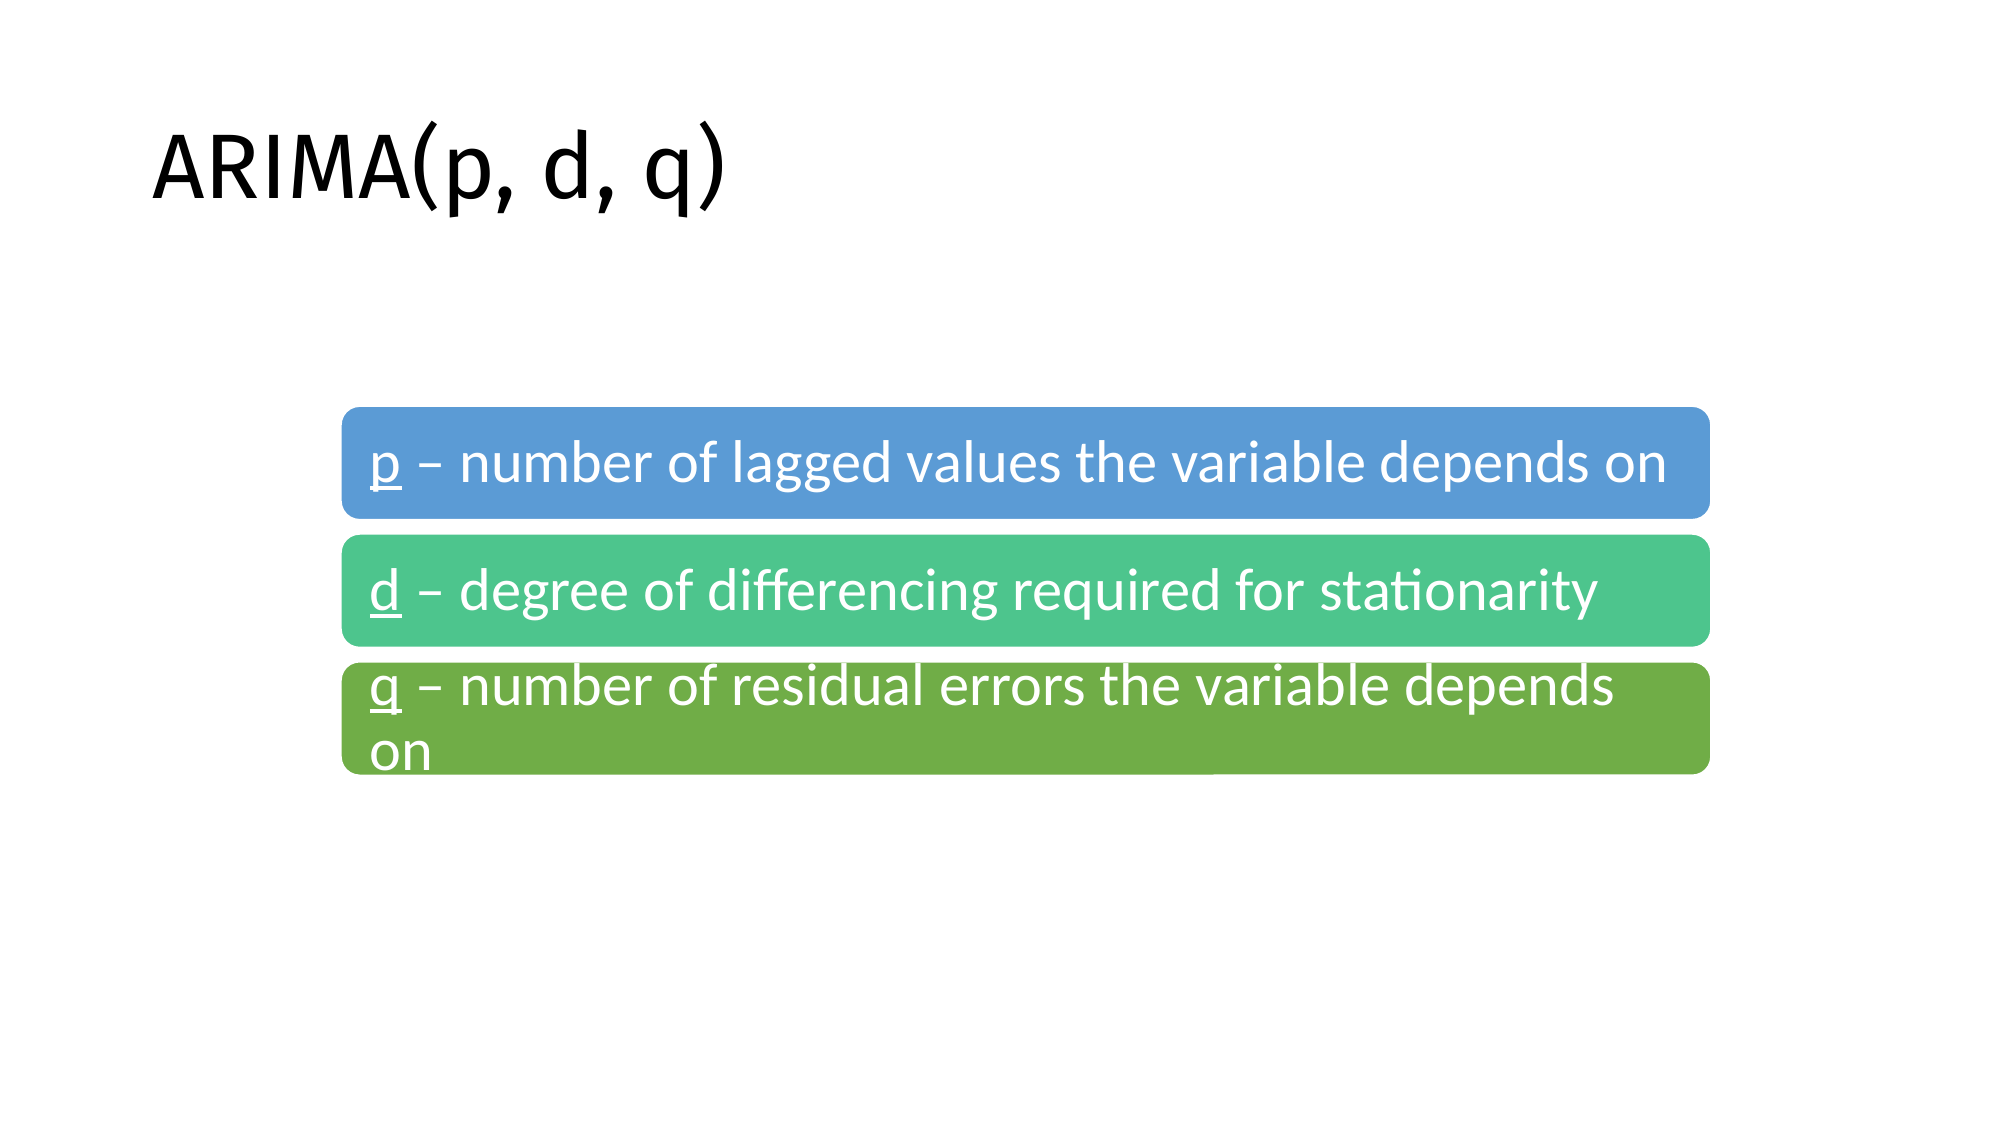

# ARIMA(p, d, q)
p – number of lagged values the variable depends on
d – degree of differencing required for stationarity
q – number of residual errors the variable depends on